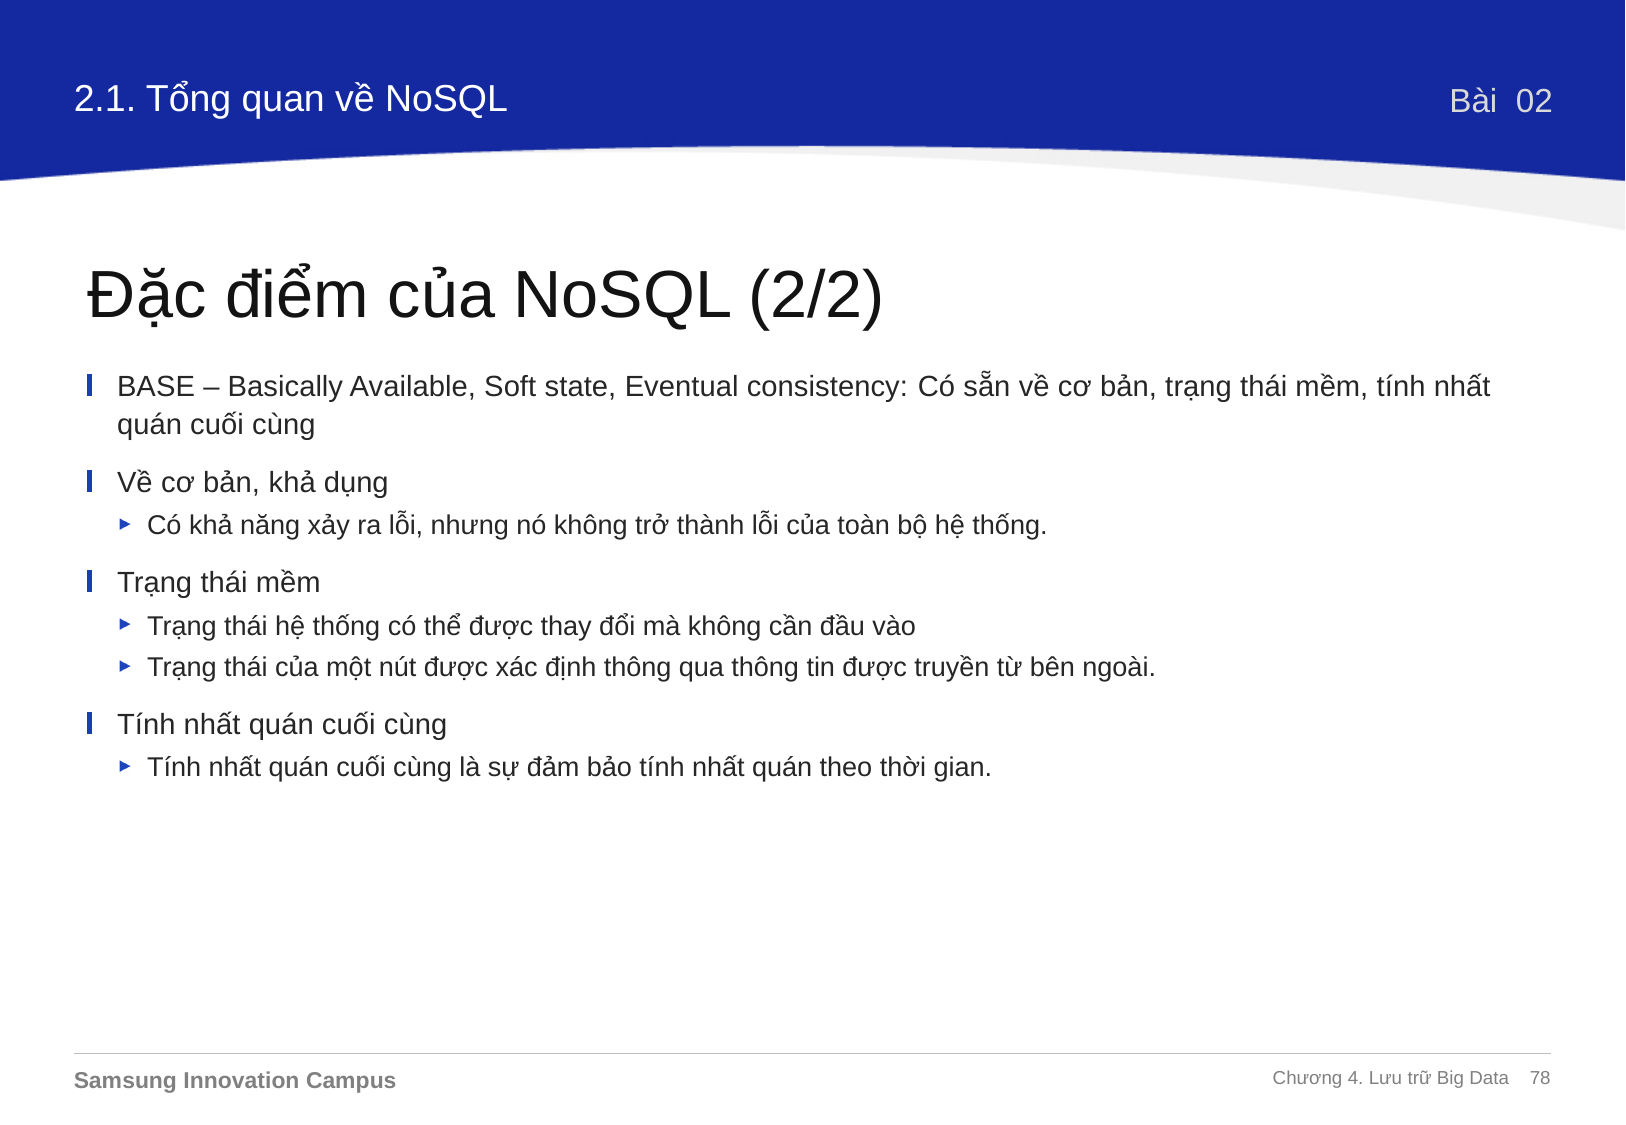

2.1. Tổng quan về NoSQL
Bài  02
Đặc điểm của NoSQL (2/2)
BASE – Basically Available, Soft state, Eventual consistency: Có sẵn về cơ bản, trạng thái mềm, tính nhất quán cuối cùng
Về cơ bản, khả dụng
Có khả năng xảy ra lỗi, nhưng nó không trở thành lỗi của toàn bộ hệ thống.
Trạng thái mềm
Trạng thái hệ thống có thể được thay đổi mà không cần đầu vào
Trạng thái của một nút được xác định thông qua thông tin được truyền từ bên ngoài.
Tính nhất quán cuối cùng
Tính nhất quán cuối cùng là sự đảm bảo tính nhất quán theo thời gian.